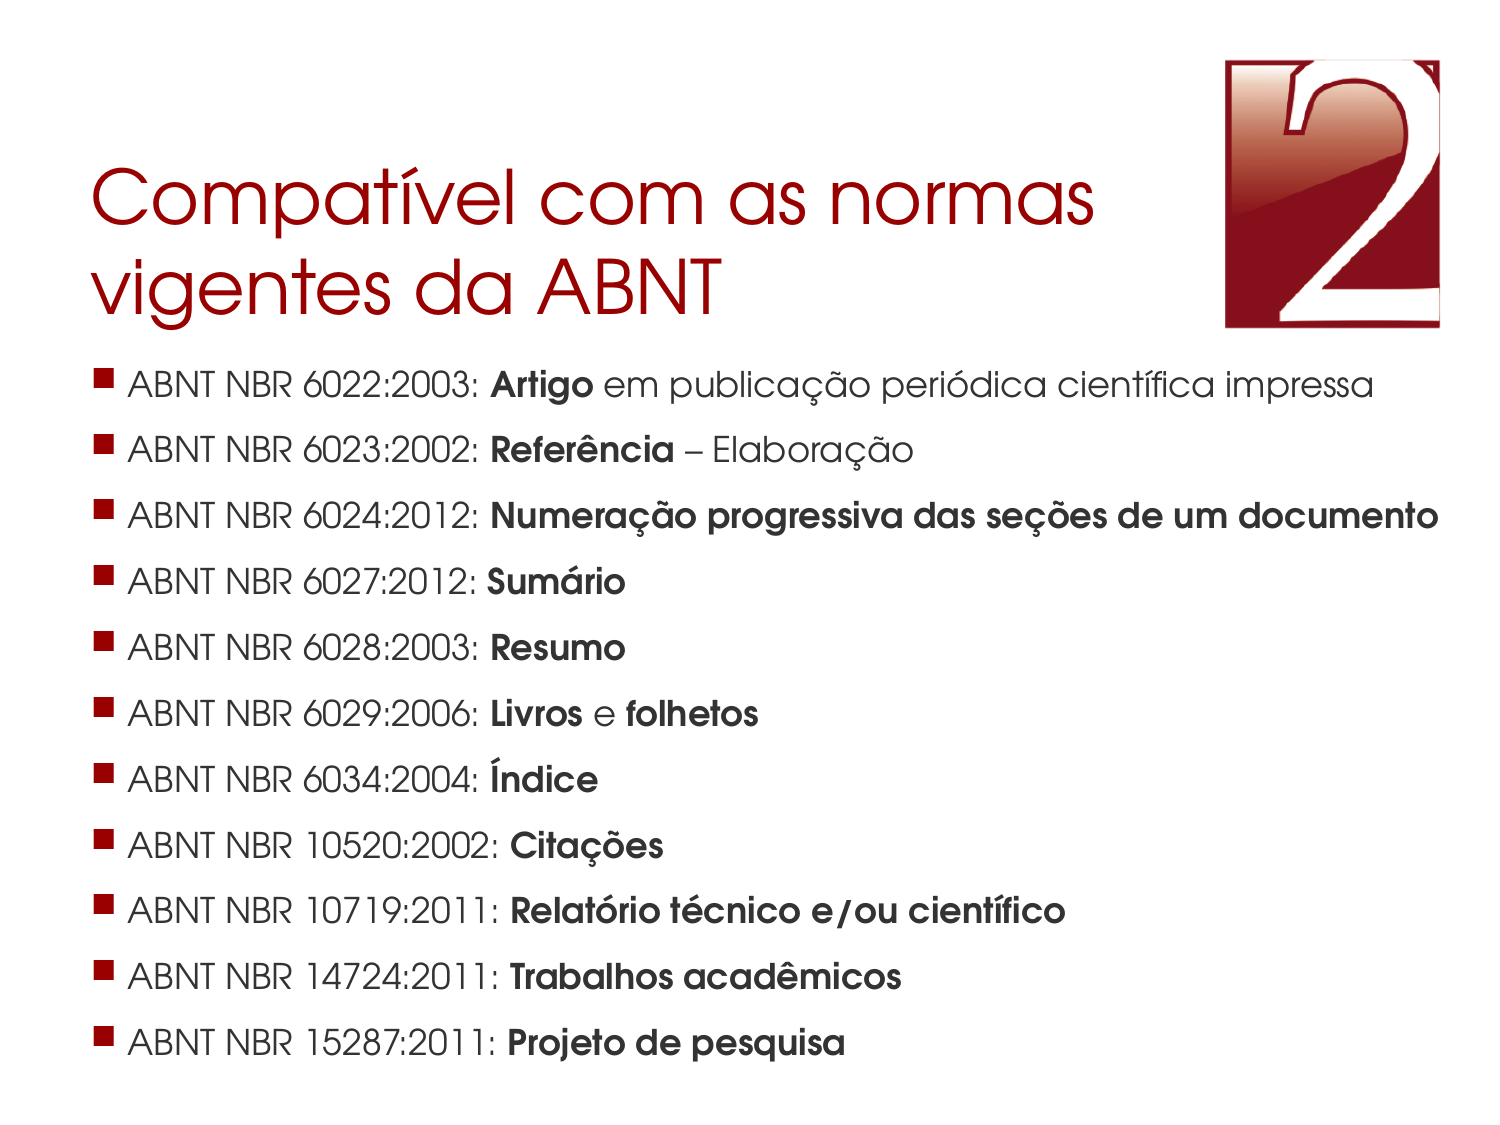

# Compatível com as normas vigentes da ABNT
ABNT NBR 6022:2003: Artigo em publicação periódica científica impressa
ABNT NBR 6023:2002: Referência – Elaboração
ABNT NBR 6024:2012: Numeração progressiva das seções de um documento
ABNT NBR 6027:2012: Sumário
ABNT NBR 6028:2003: Resumo
ABNT NBR 6029:2006: Livros e folhetos
ABNT NBR 6034:2004: Índice
ABNT NBR 10520:2002: Citações
ABNT NBR 10719:2011: Relatório técnico e/ou científico
ABNT NBR 14724:2011: Trabalhos acadêmicos
ABNT NBR 15287:2011: Projeto de pesquisa